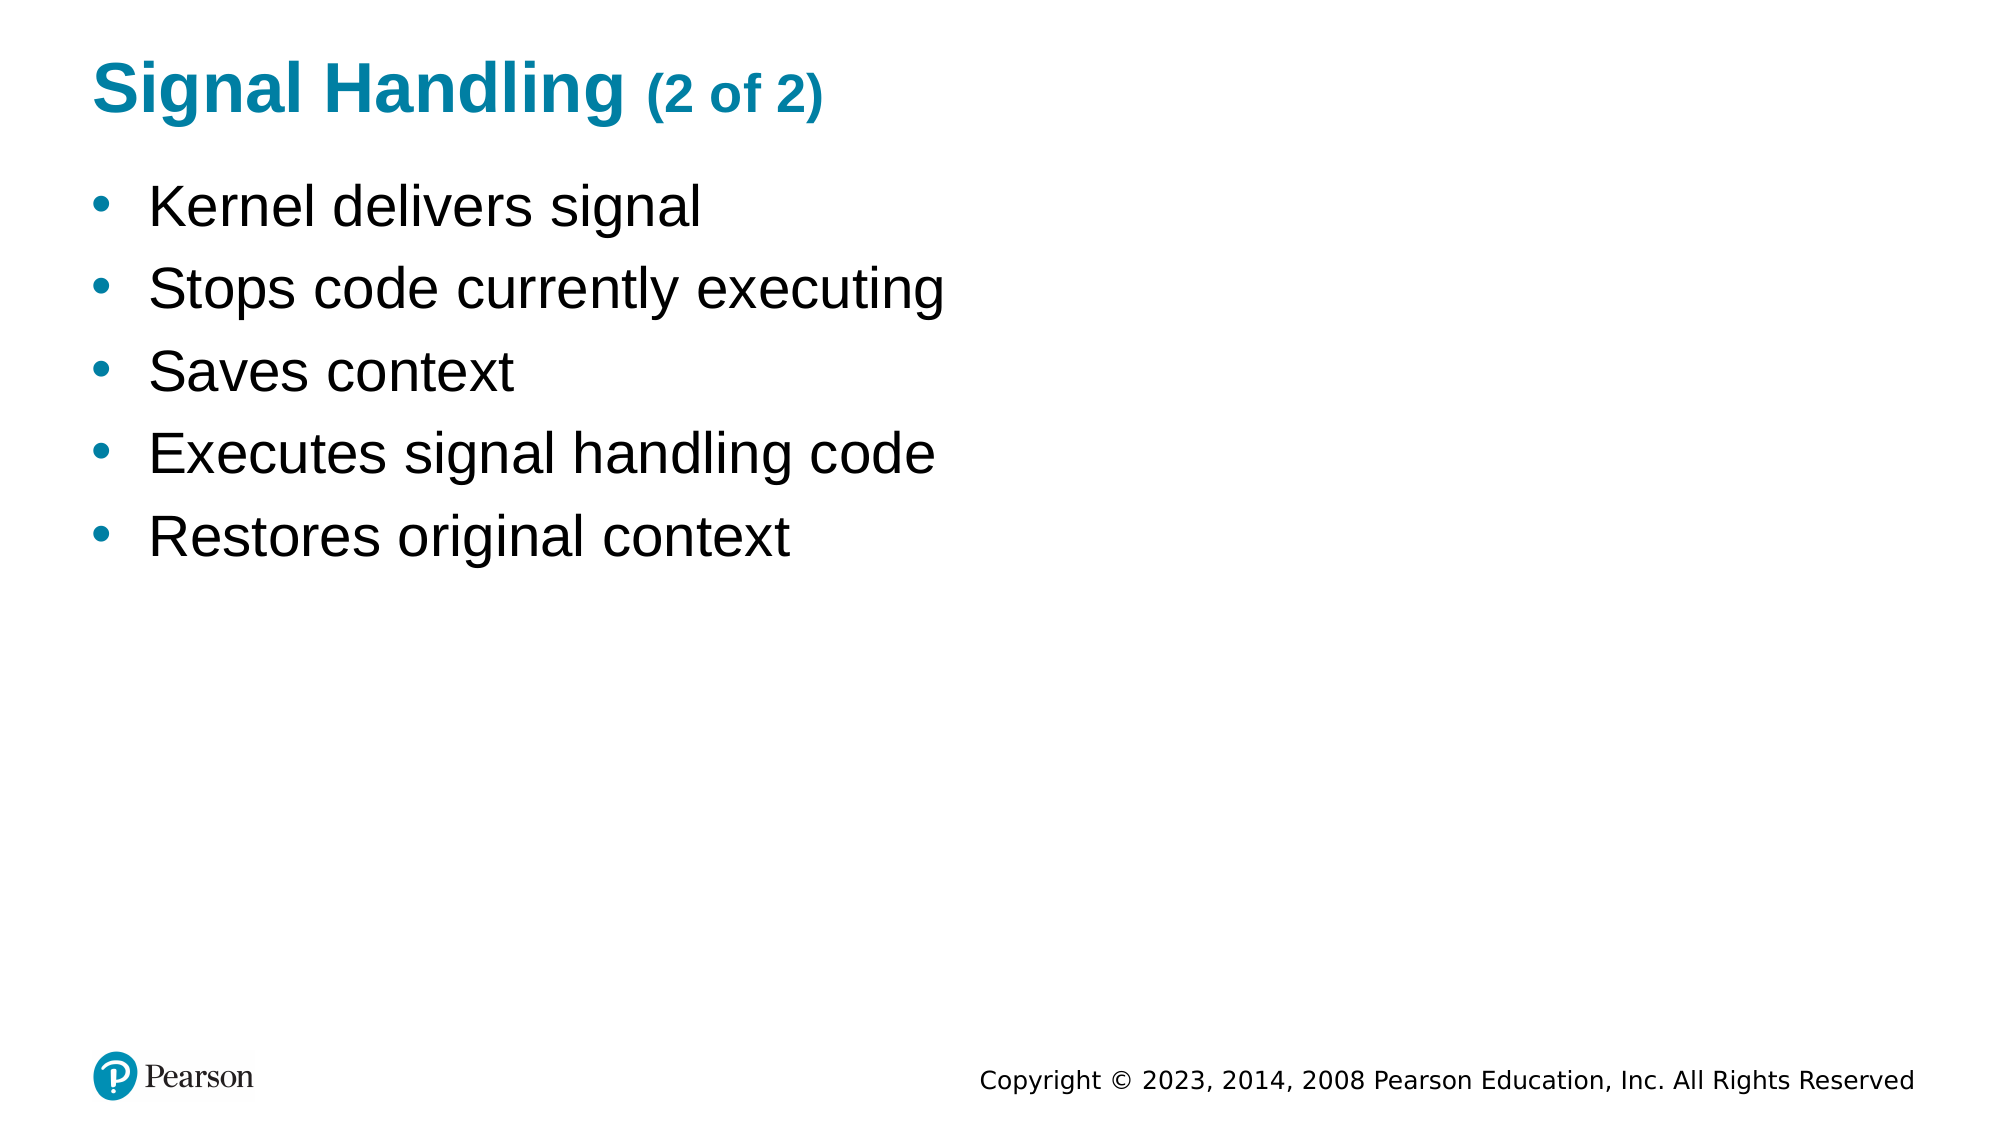

# Signal Handling (2 of 2)
Kernel delivers signal
Stops code currently executing
Saves context
Executes signal handling code
Restores original context